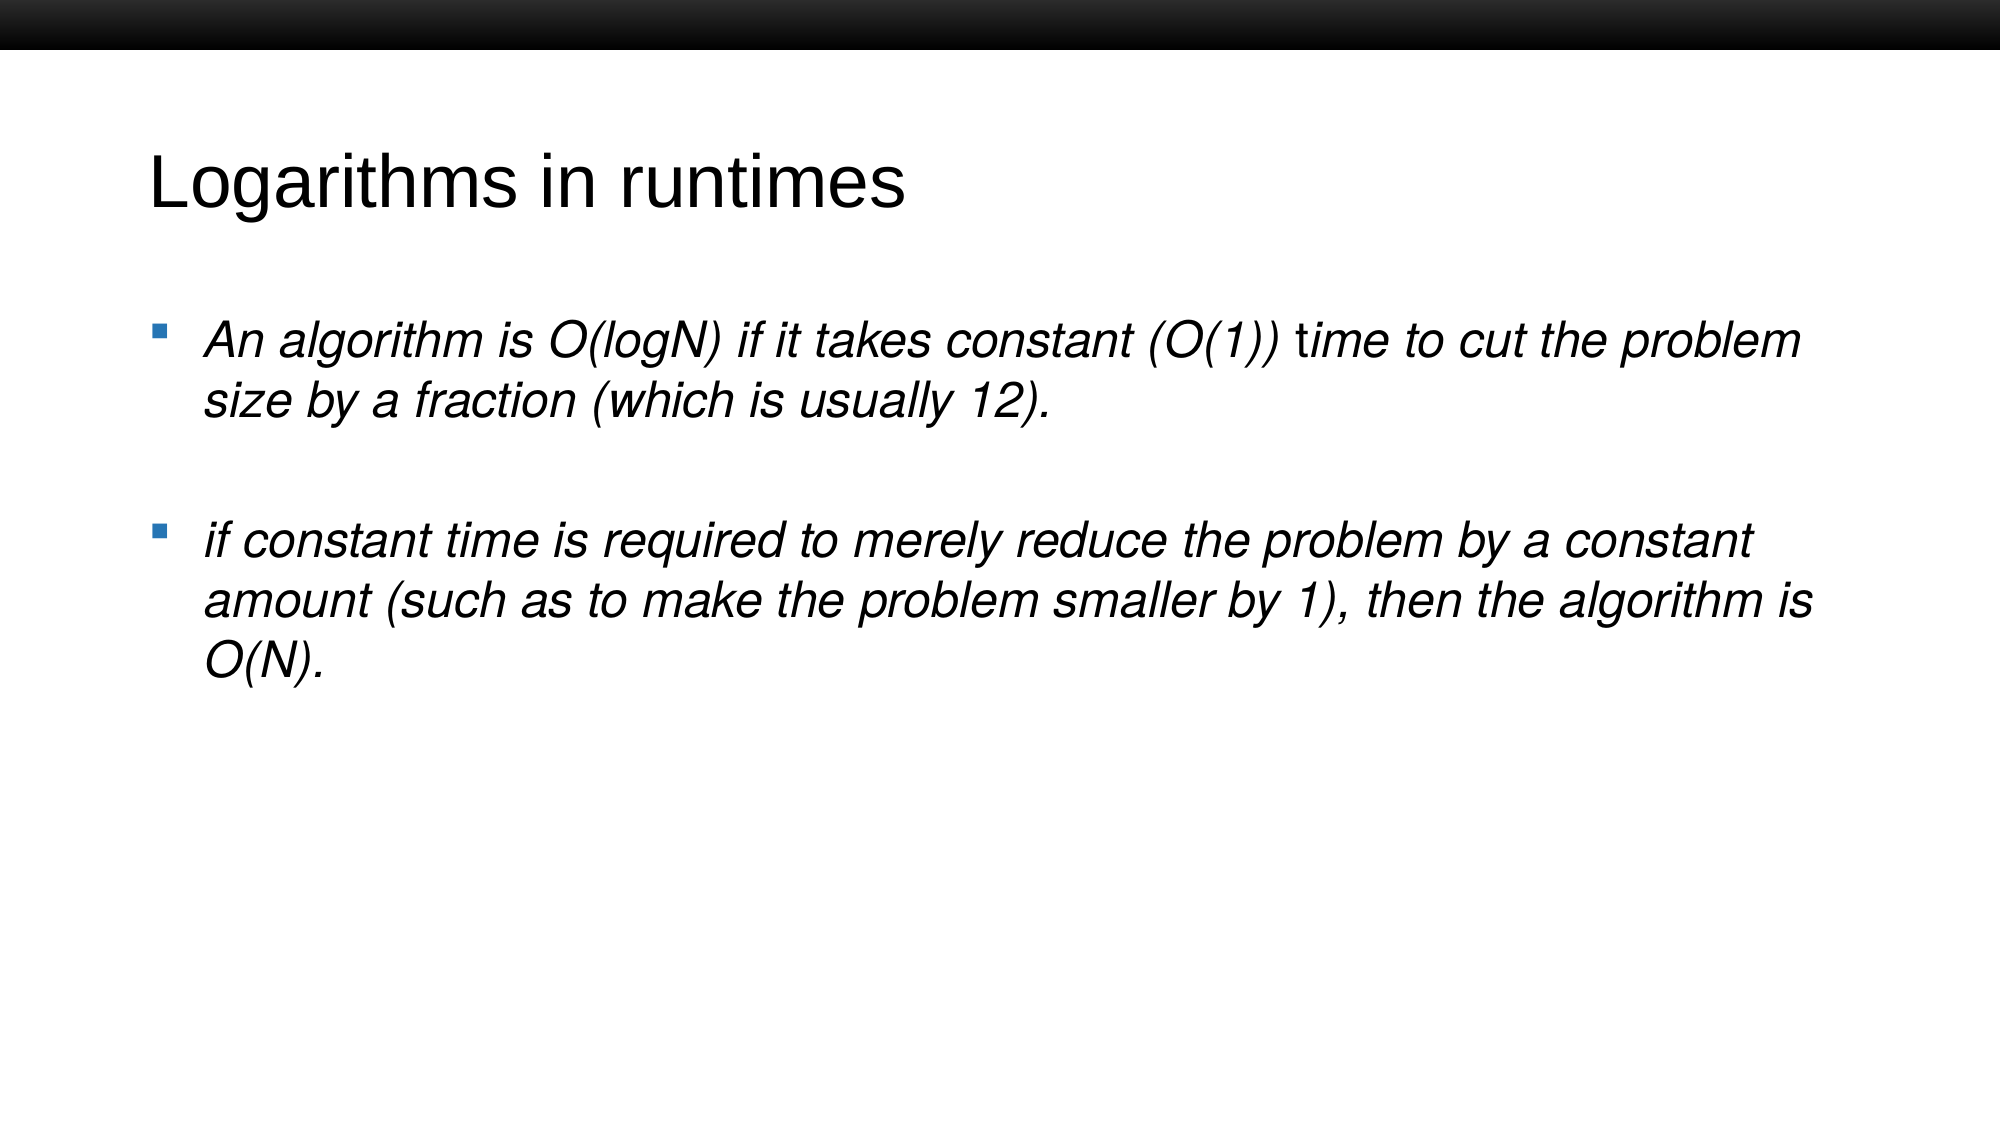

# Logarithms in runtimes
An algorithm is O(logN) if it takes constant (O(1)) time to cut the problem size by a fraction (which is usually 12).

if constant time is required to merely reduce the problem by a constant amount (such as to make the problem smaller by 1), then the algorithm is O(N).